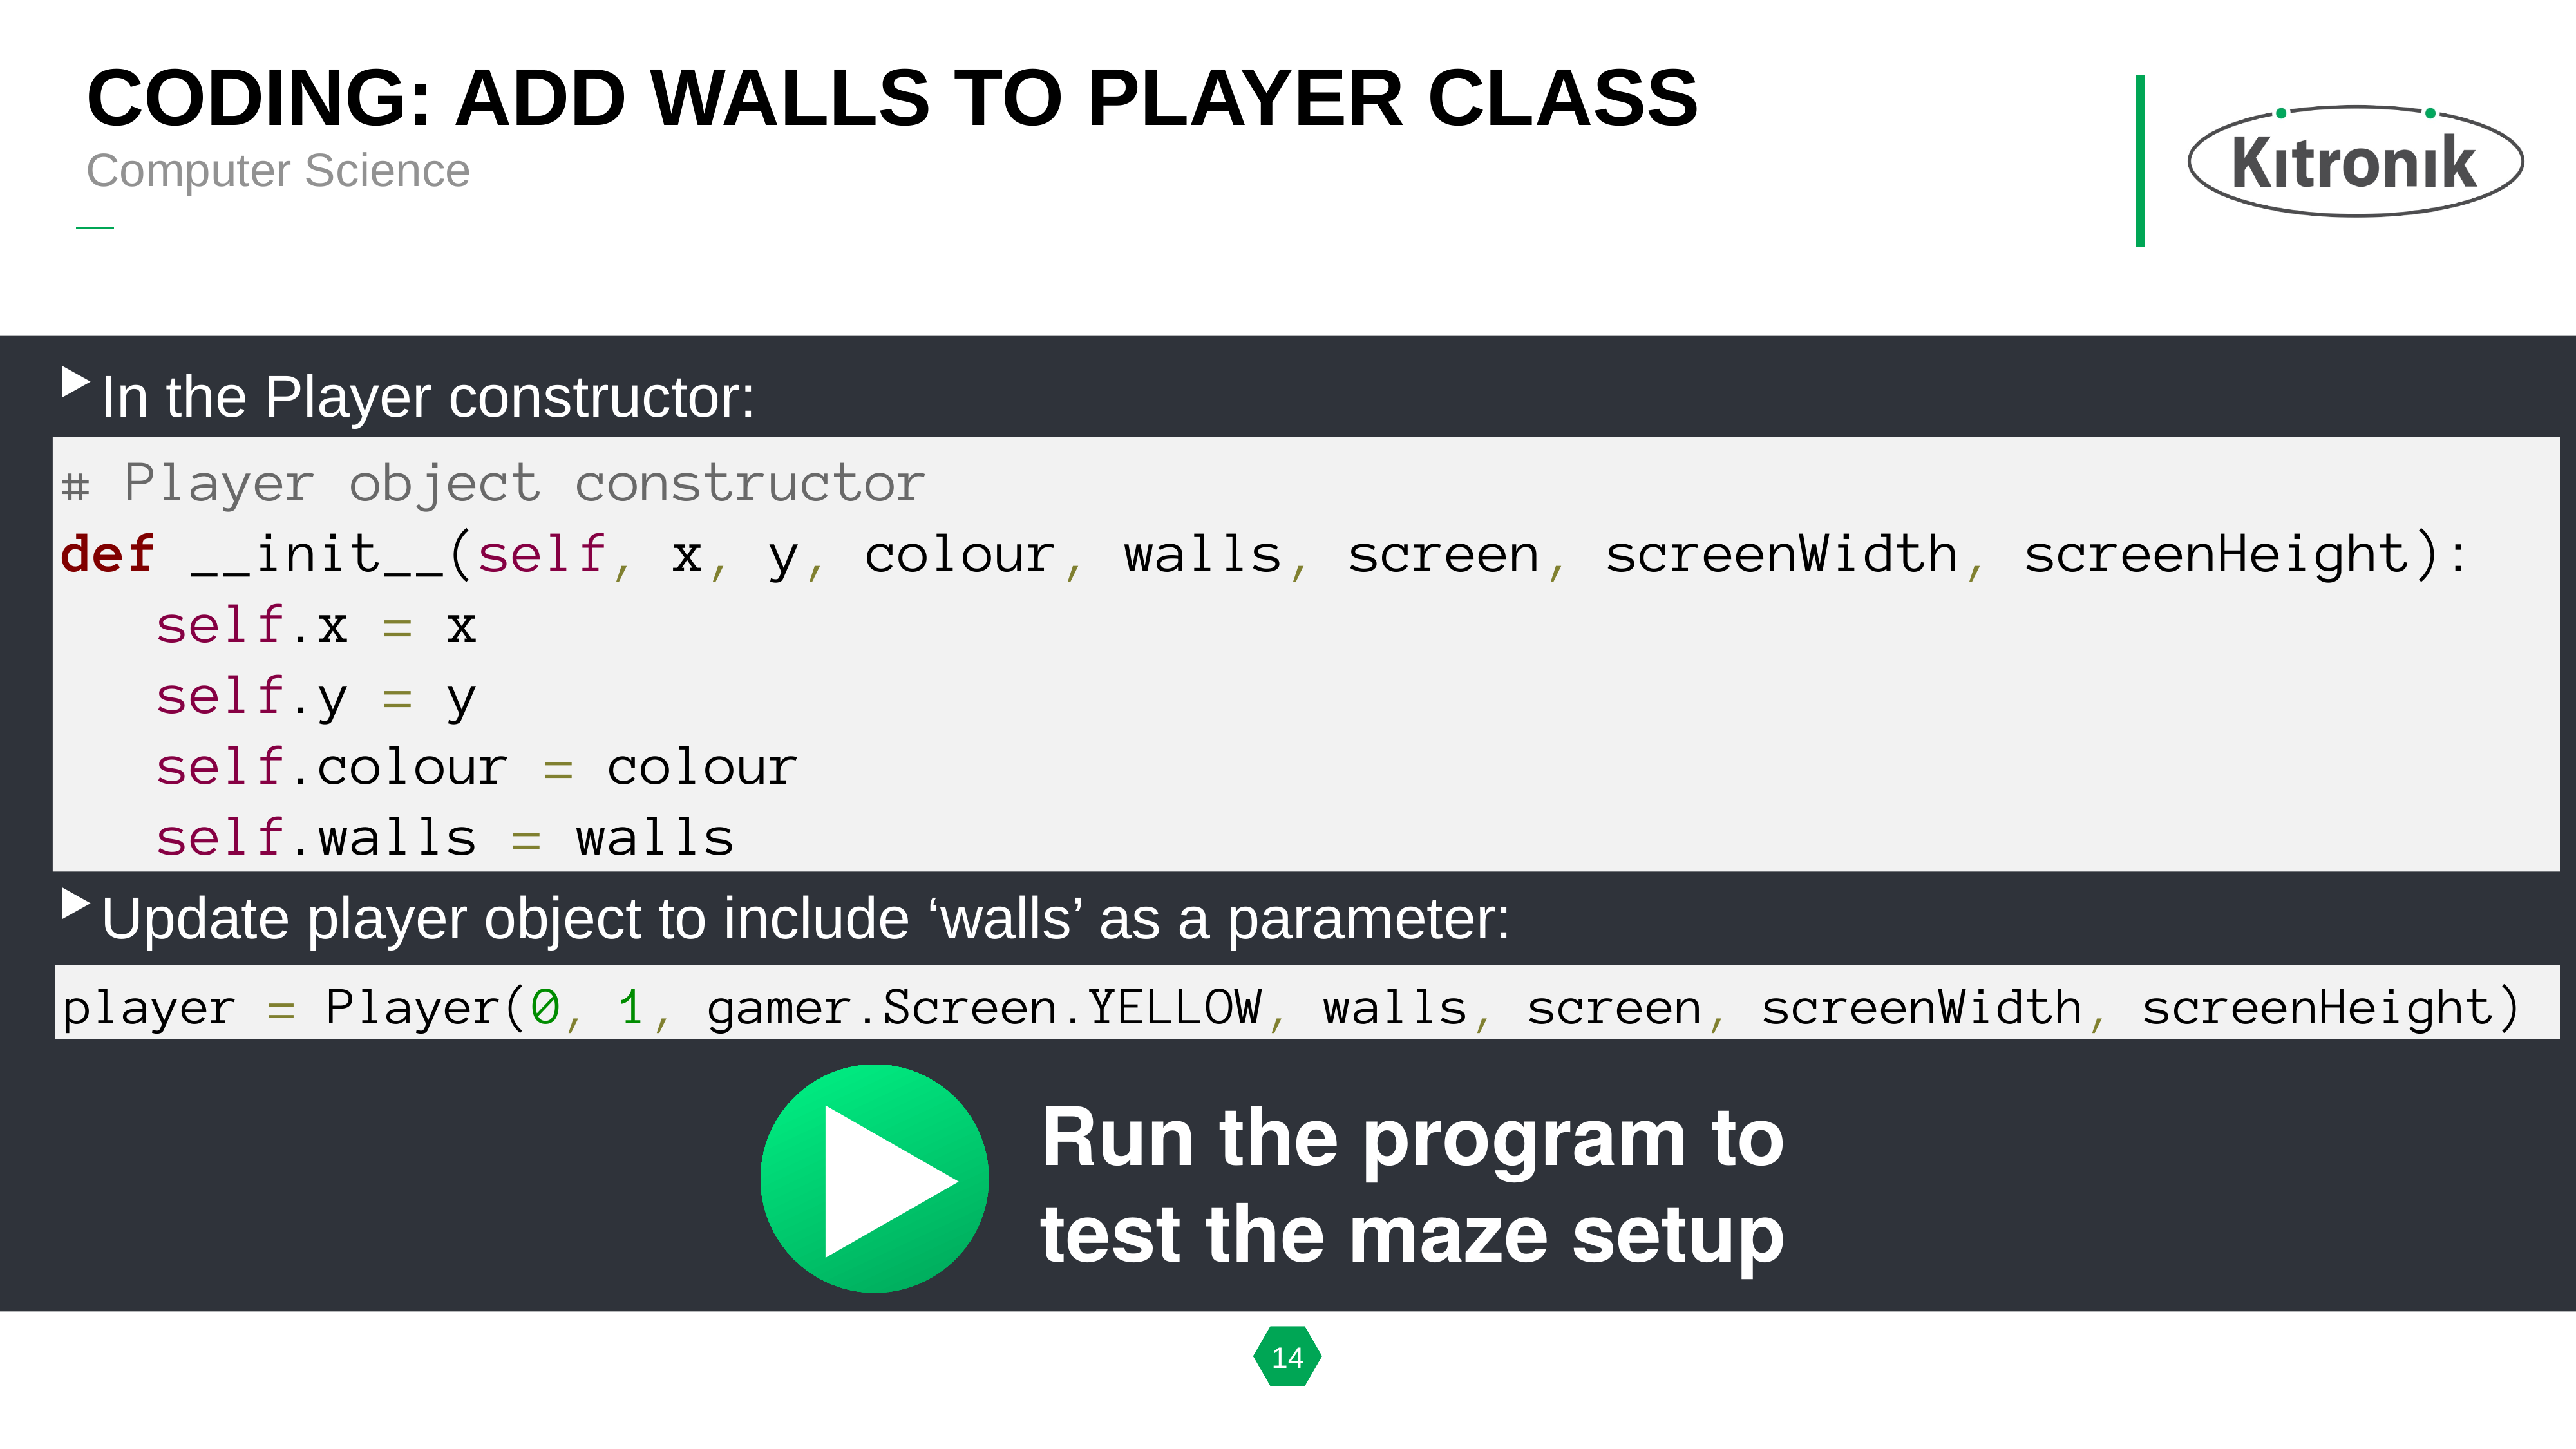

# Coding: add walls to player class
Computer Science

In the Player constructor:

Update player object to include ‘walls’ as a parameter:
# Player object constructor
def __init__(self, x, y, colour, walls, screen, screenWidth, screenHeight): 	self.x = x
	self.y = y
	self.colour = colour
	self.walls = walls
player = Player(0, 1, gamer.Screen.YELLOW, walls, screen, screenWidth, screenHeight)

Run the program to test the maze setup

14